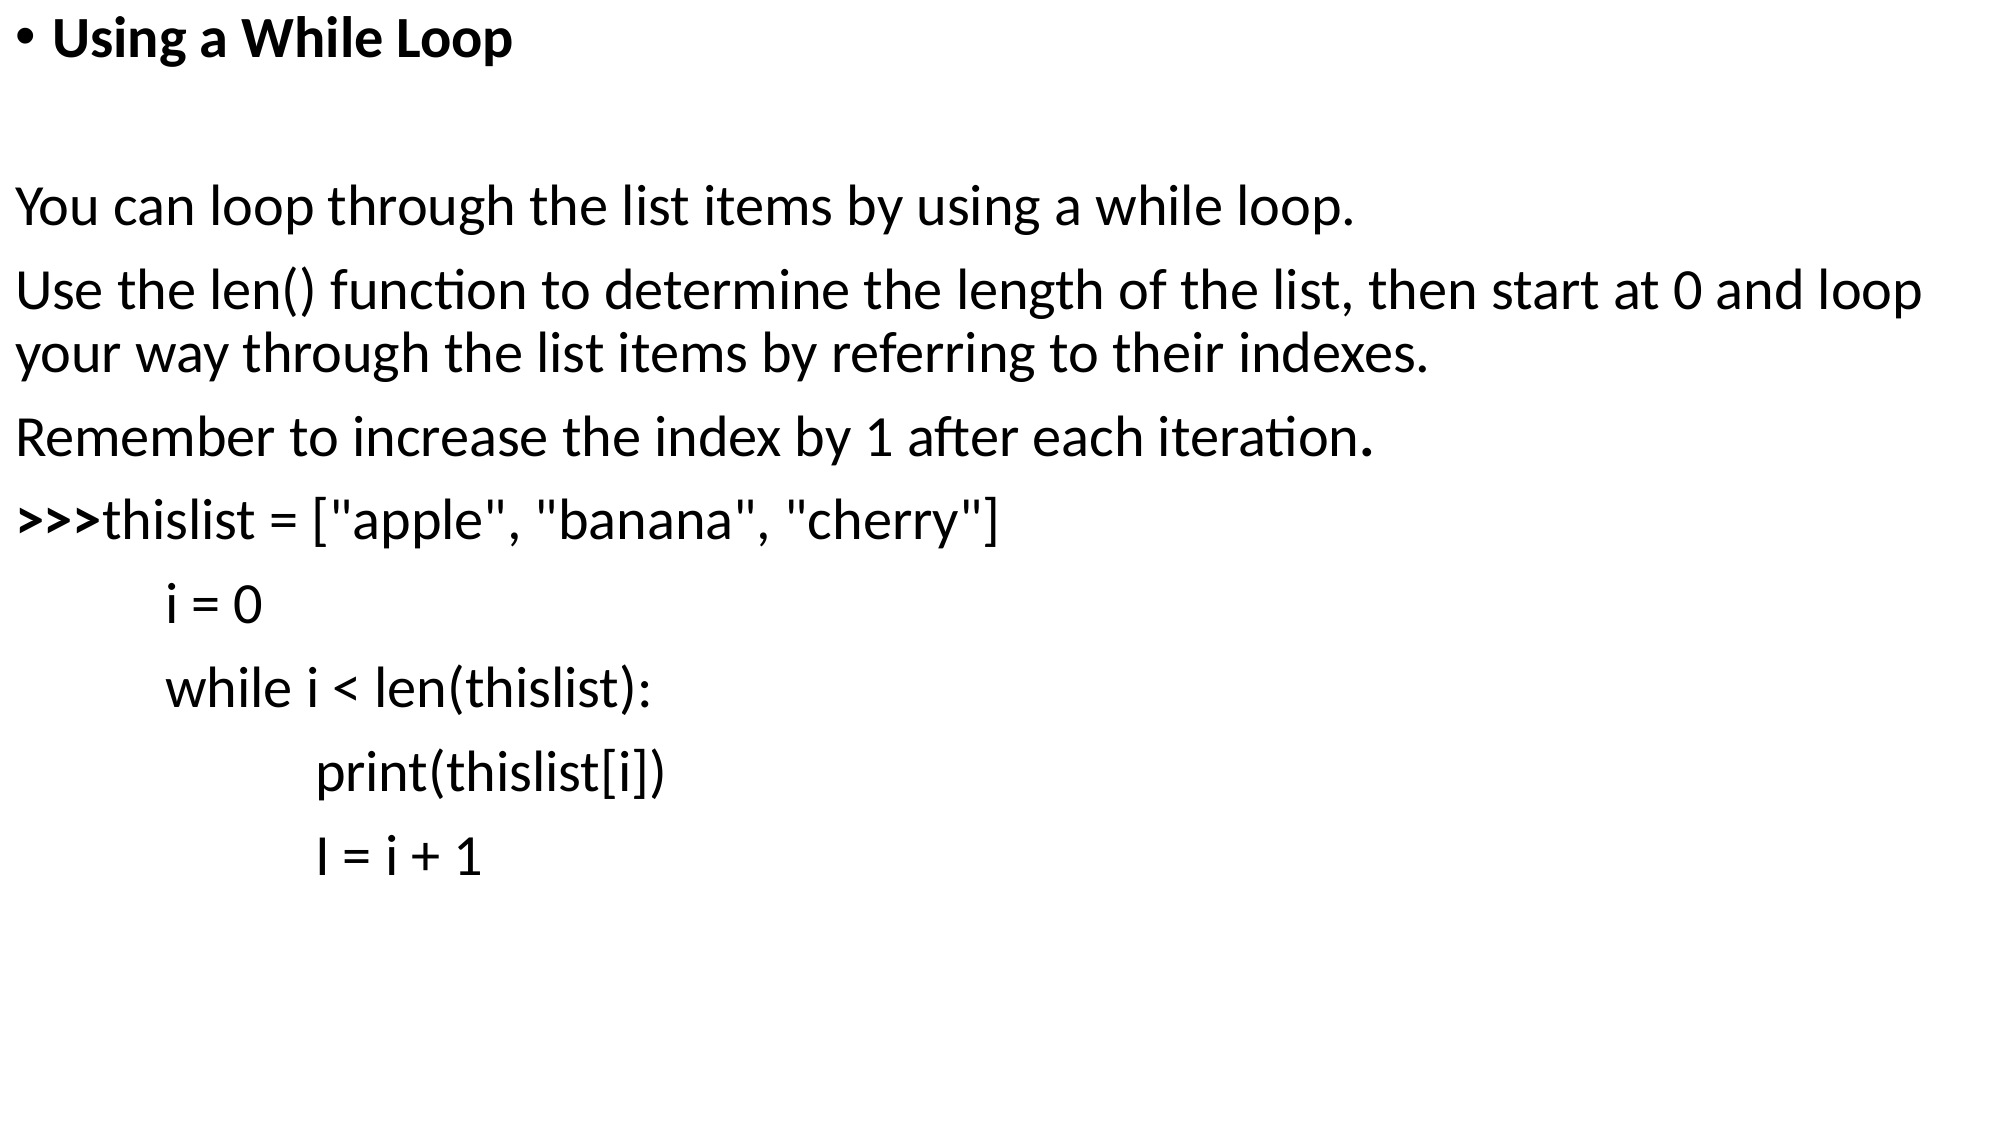

Using a While Loop

You can loop through the list items by using a while loop.
Use the len() function to determine the length of the list, then start at 0 and loop your way through the list items by referring to their indexes.
Remember to increase the index by 1 after each iteration.
>>>thislist = ["apple", "banana", "cherry"]
	i = 0
	while i < len(thislist):
  		print(thislist[i])
  		I = i + 1